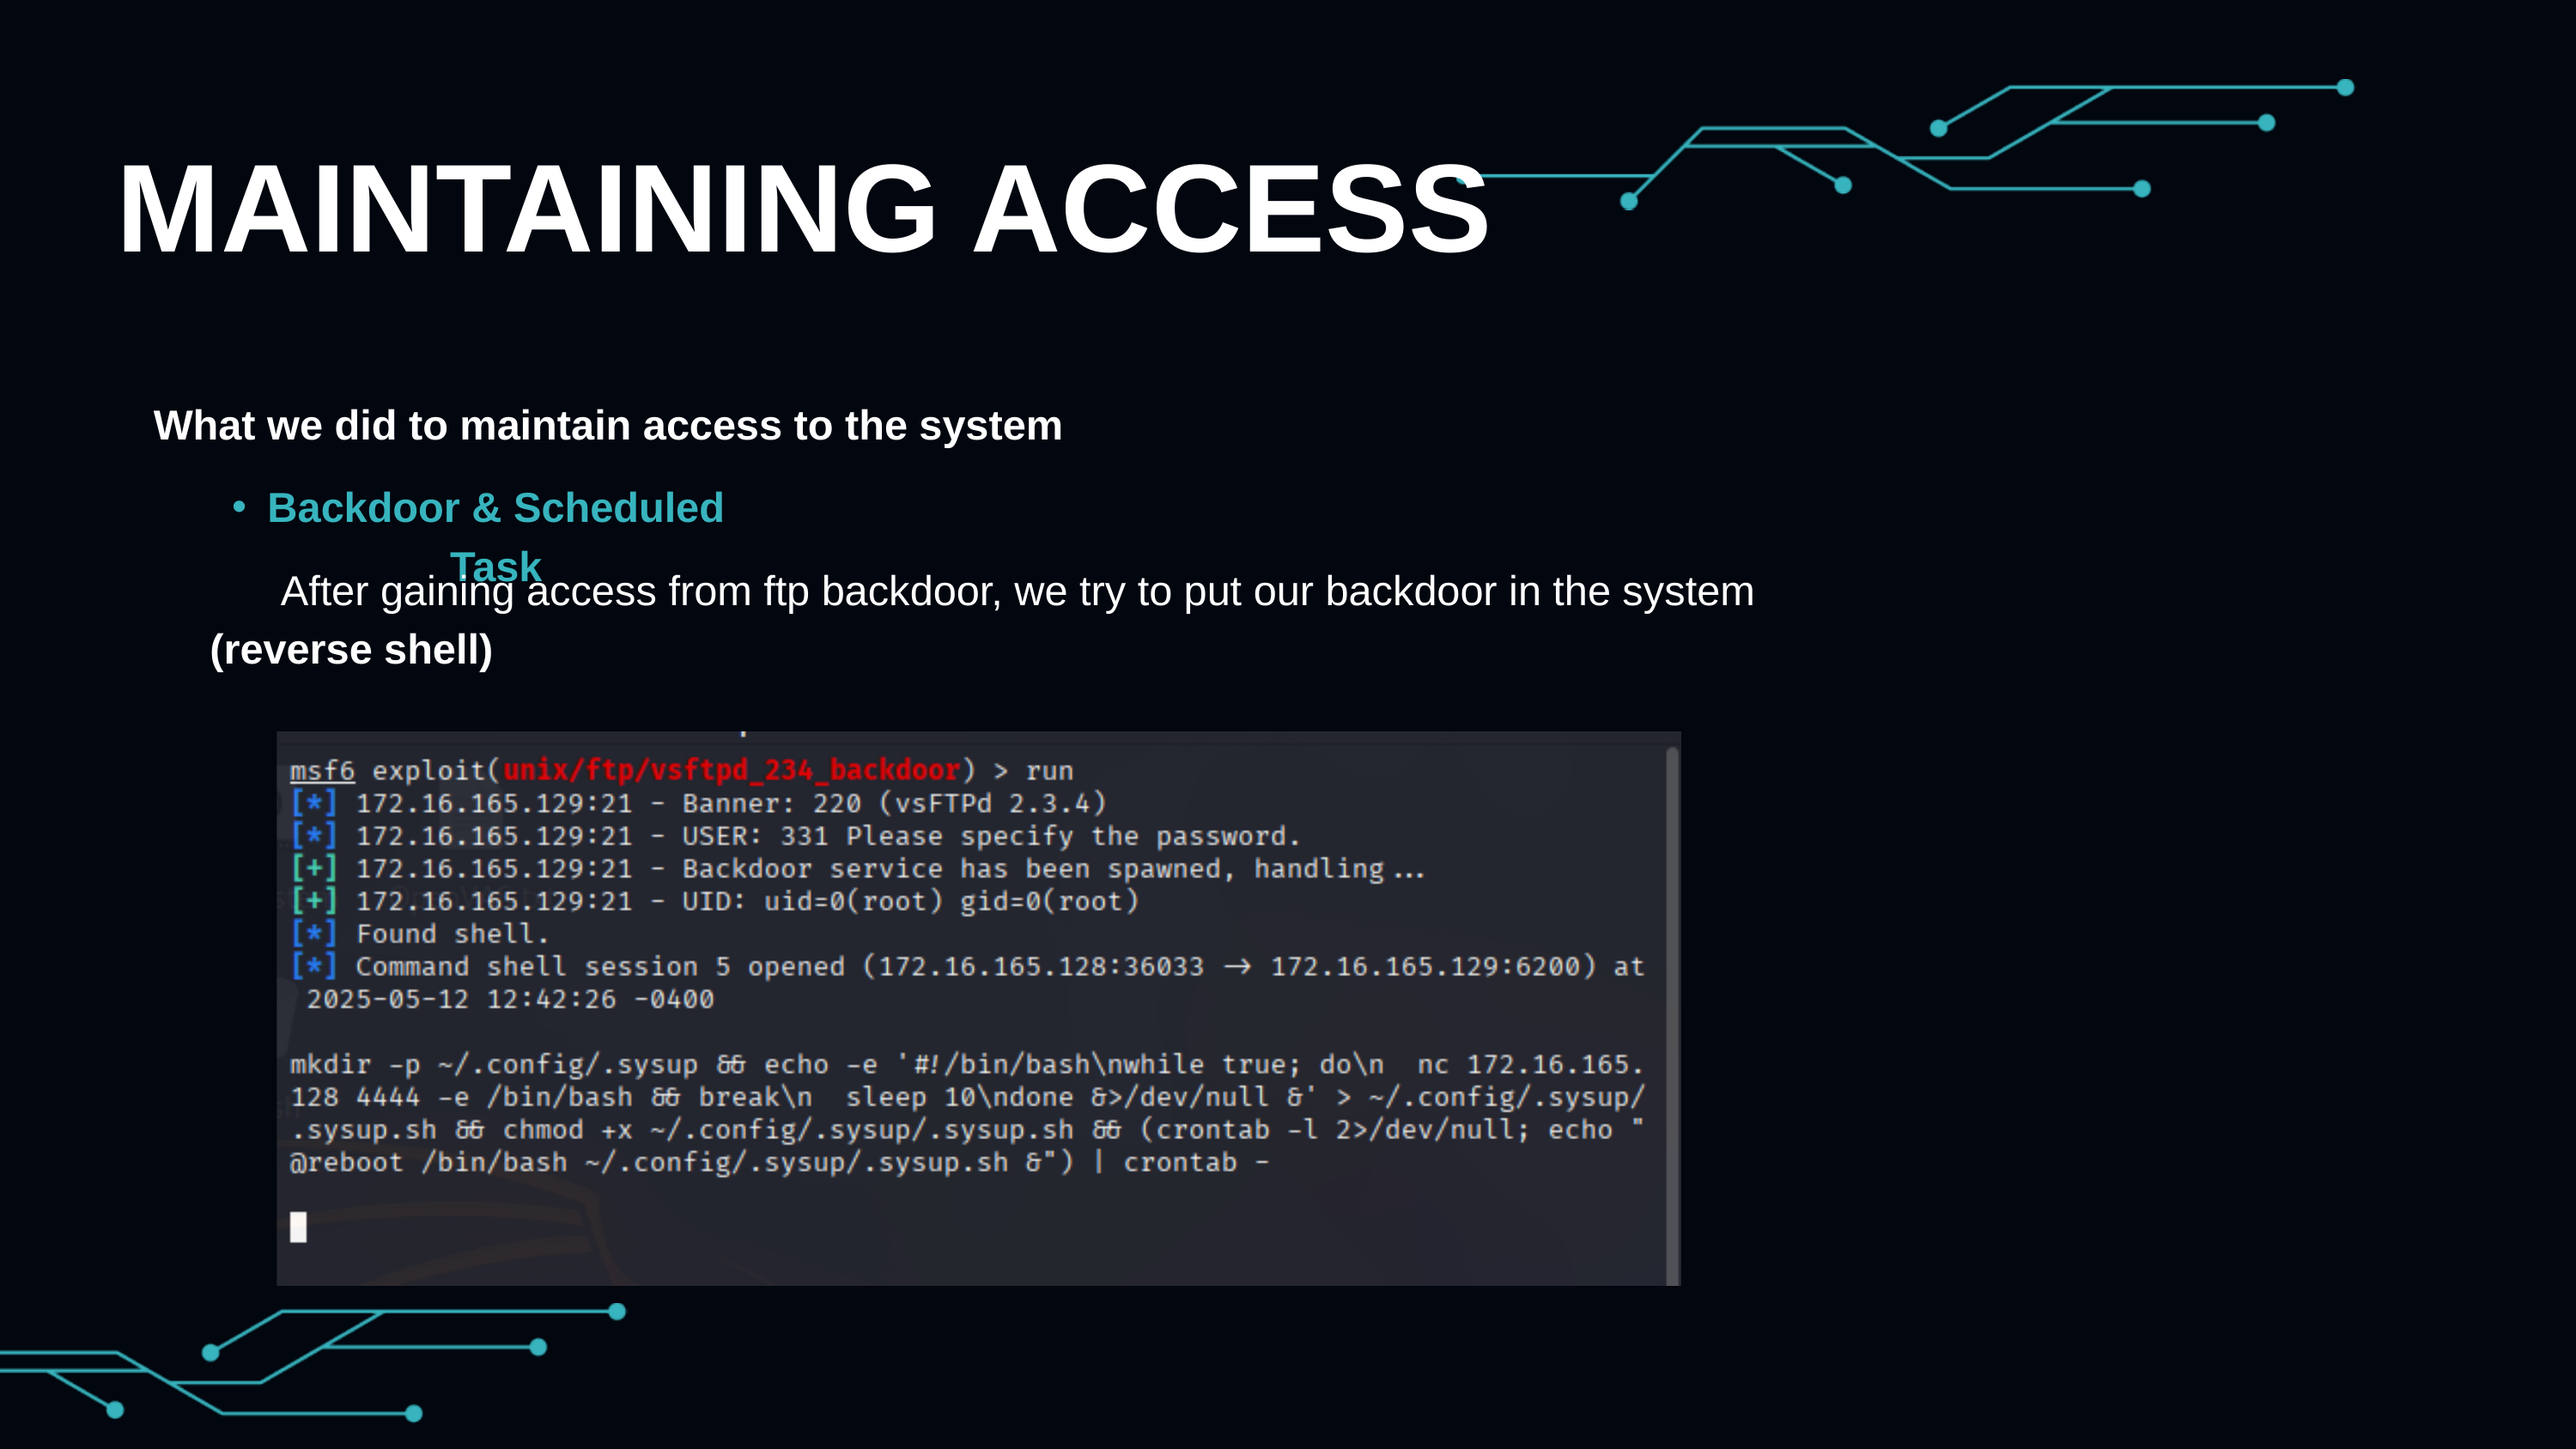

MAINTAINING ACCESS
What we did to maintain access to the system
Backdoor & Scheduled Task
After gaining access from ftp backdoor, we try to put our backdoor in the system
(reverse shell)